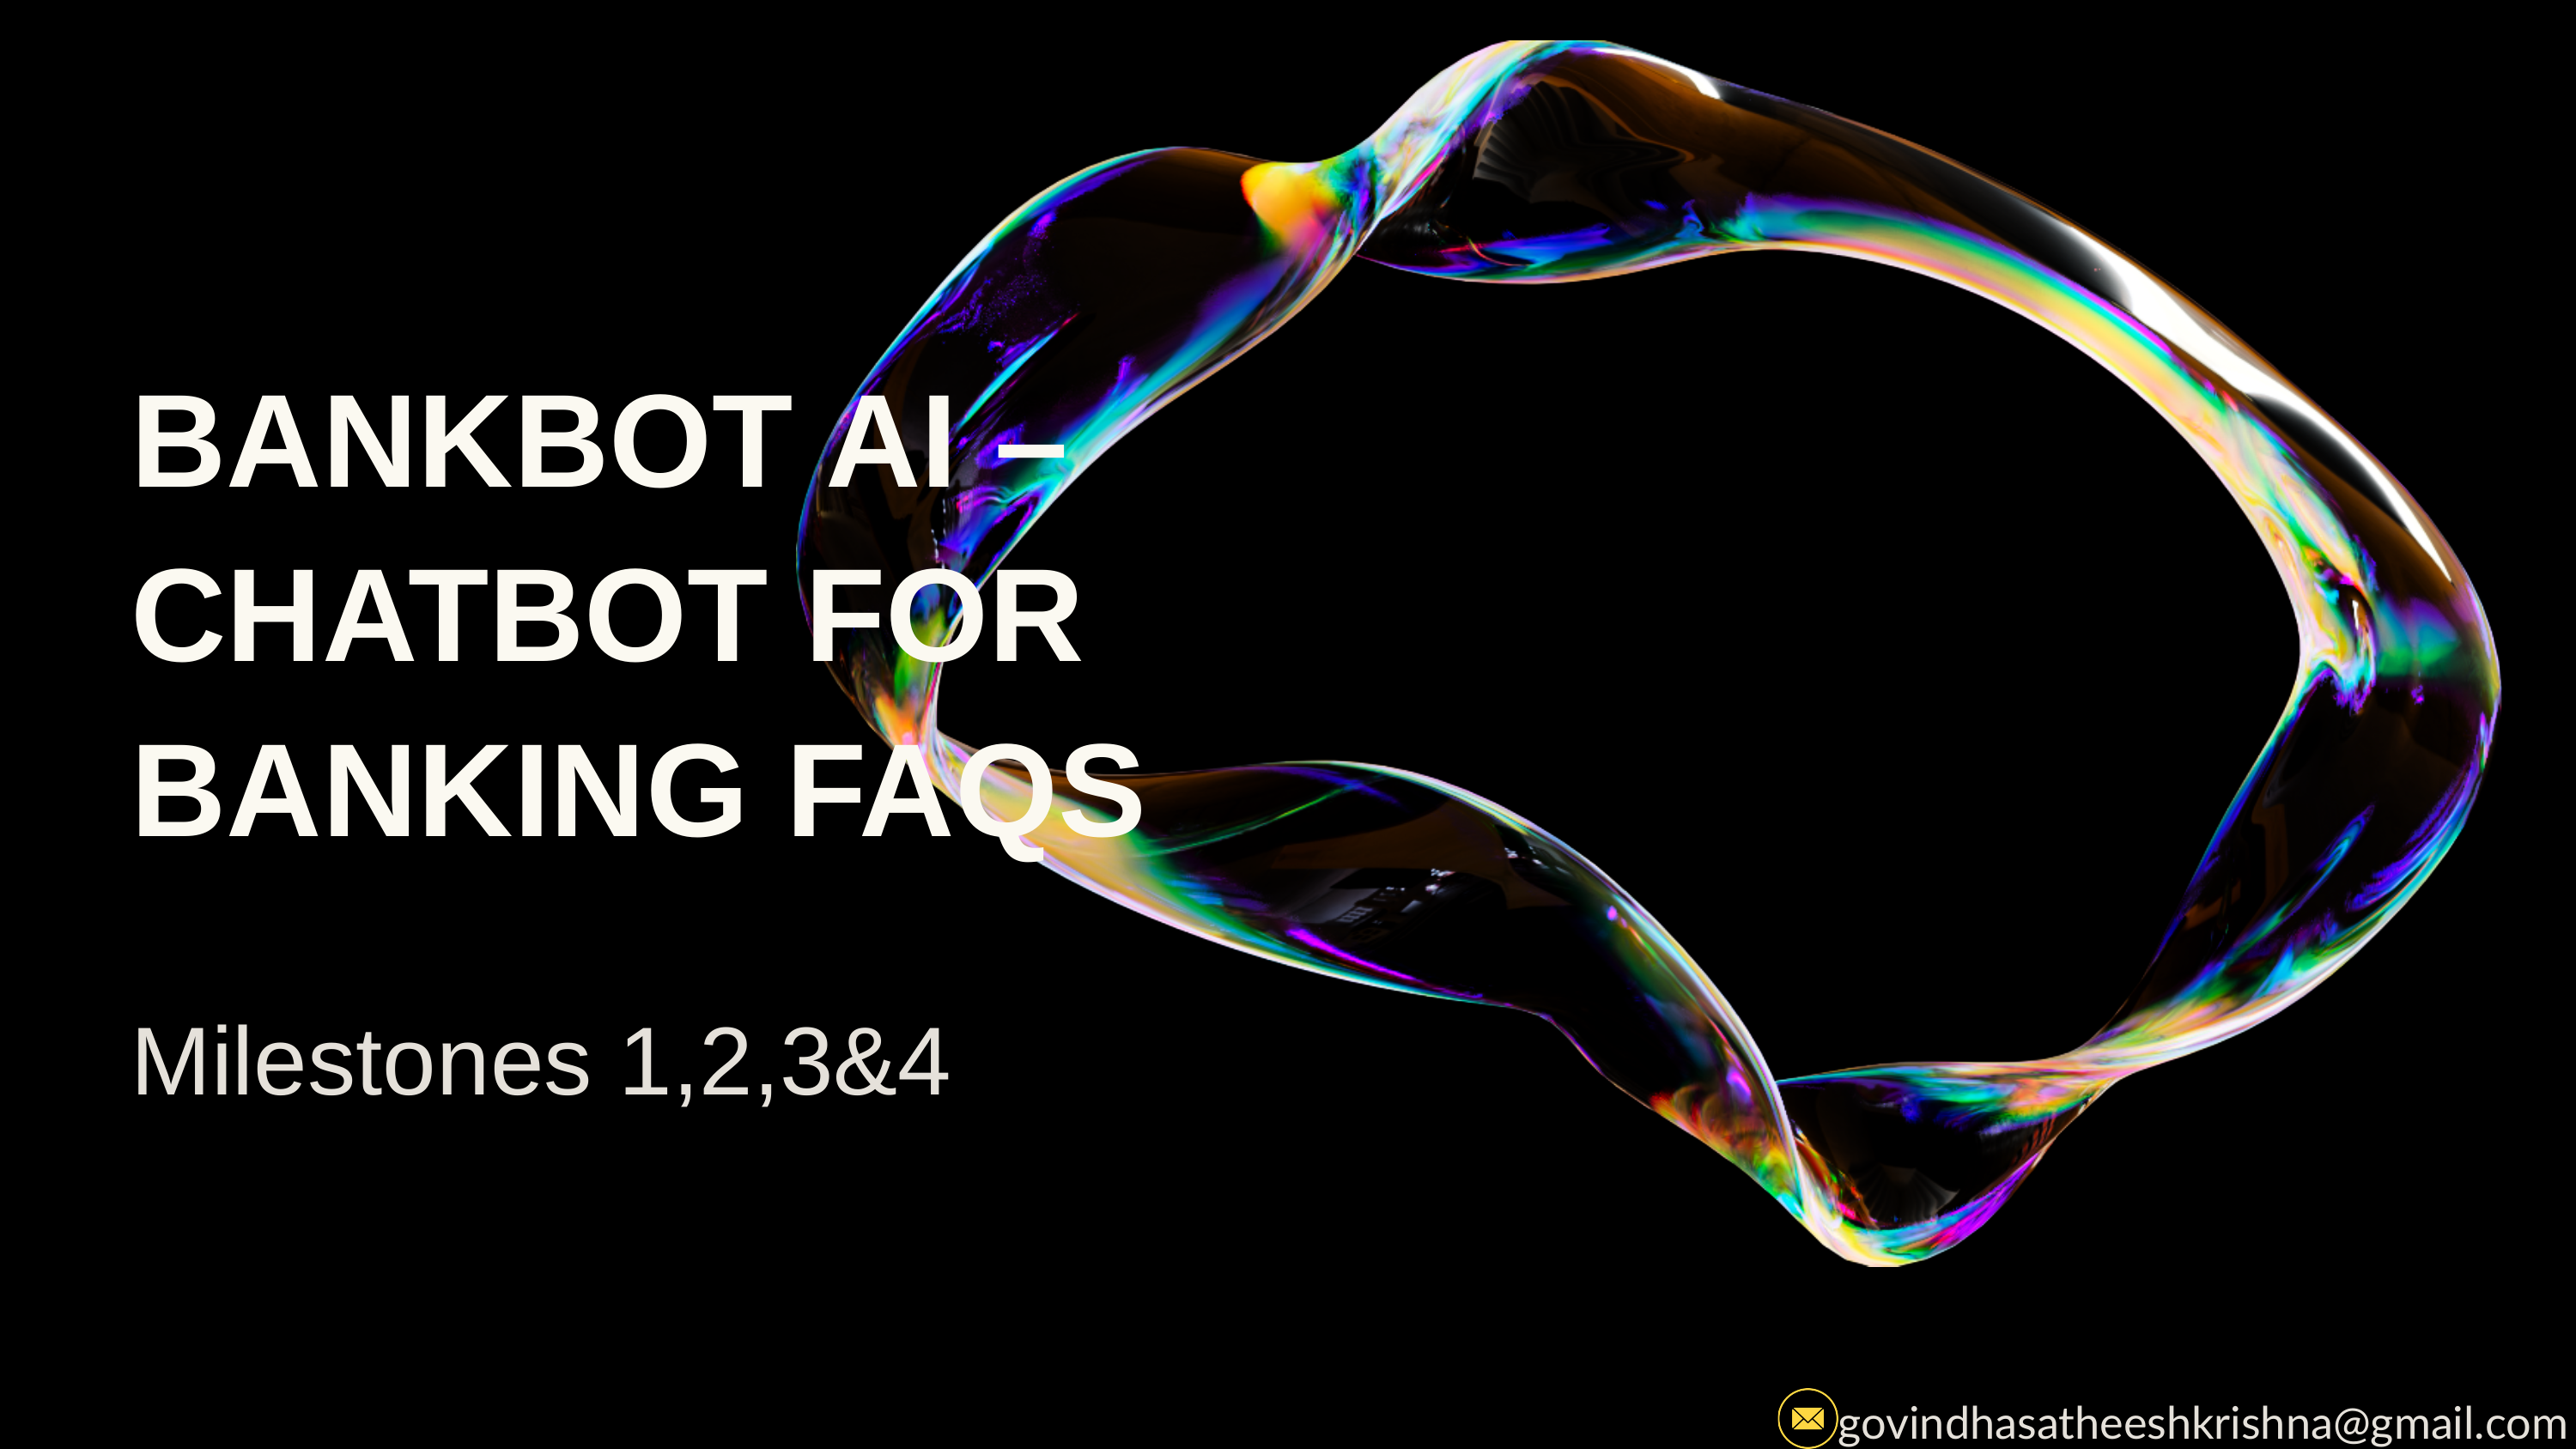

BANKBOT AI – CHATBOT FOR BANKING FAQS
Milestones 1,2,3&4
govindhasatheeshkrishna@gmail.com